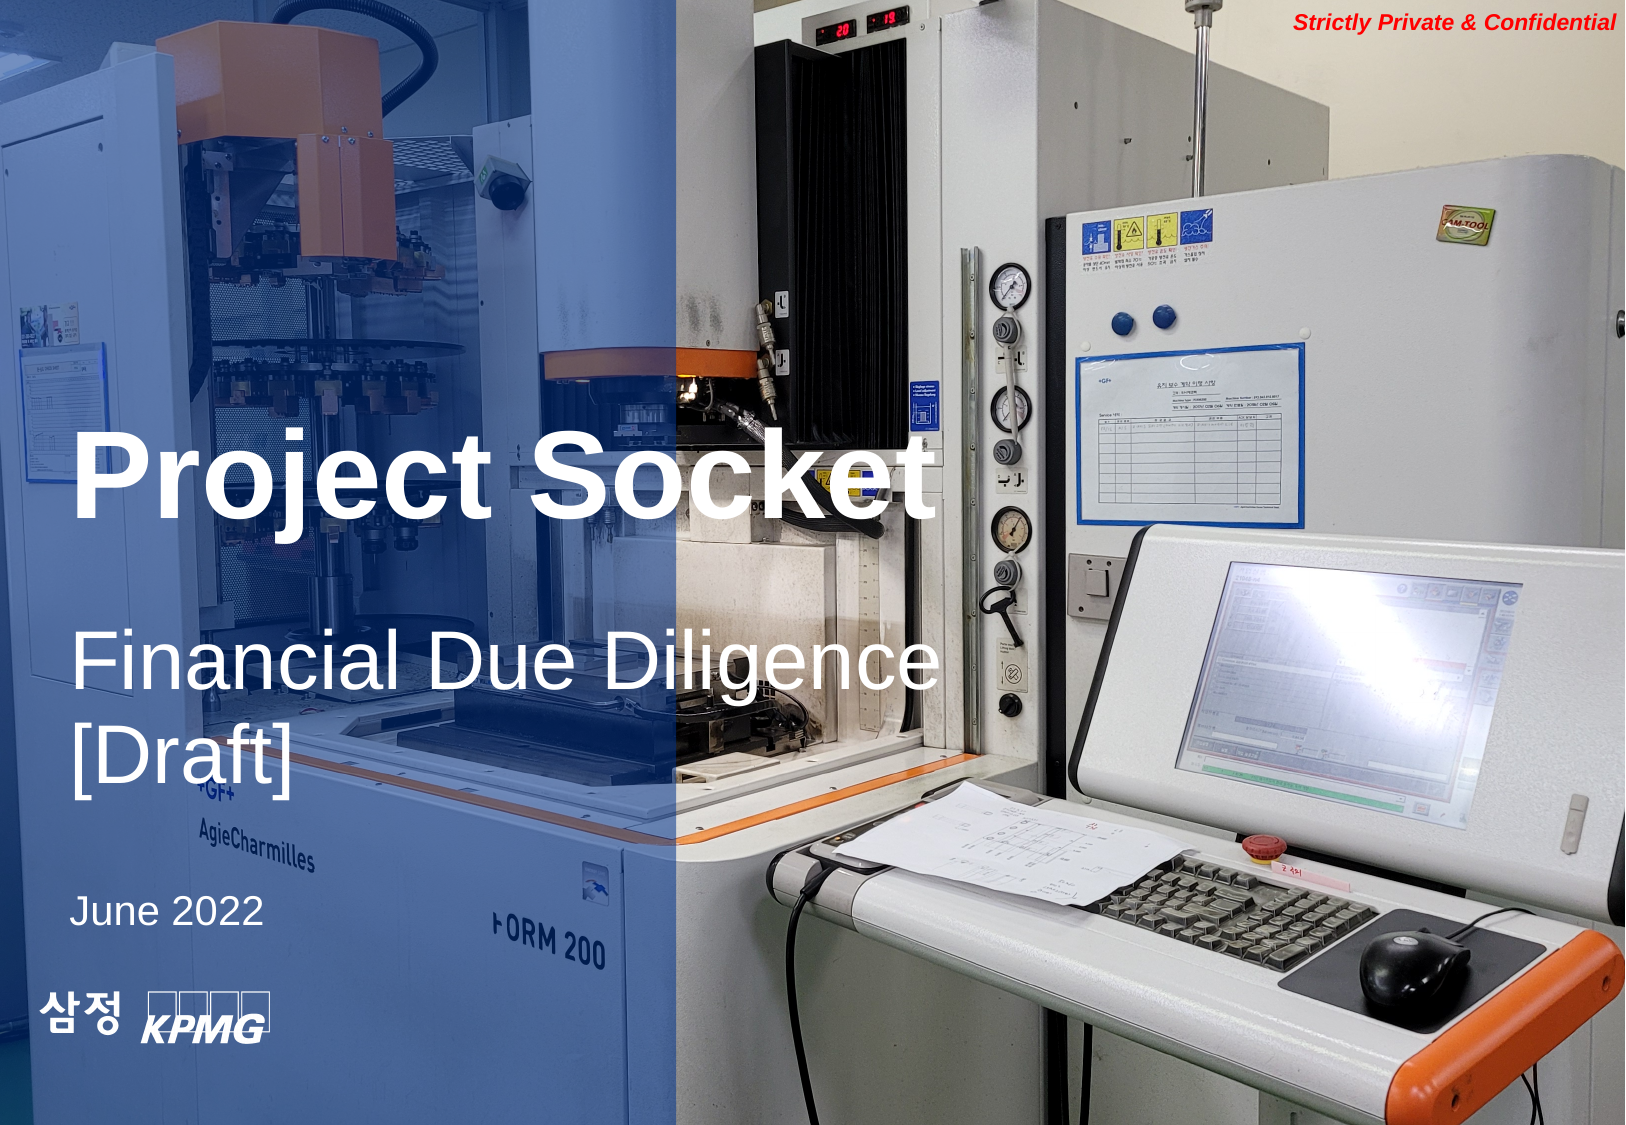

Project Socket

Financial Due Diligence
[Draft]

June 2022